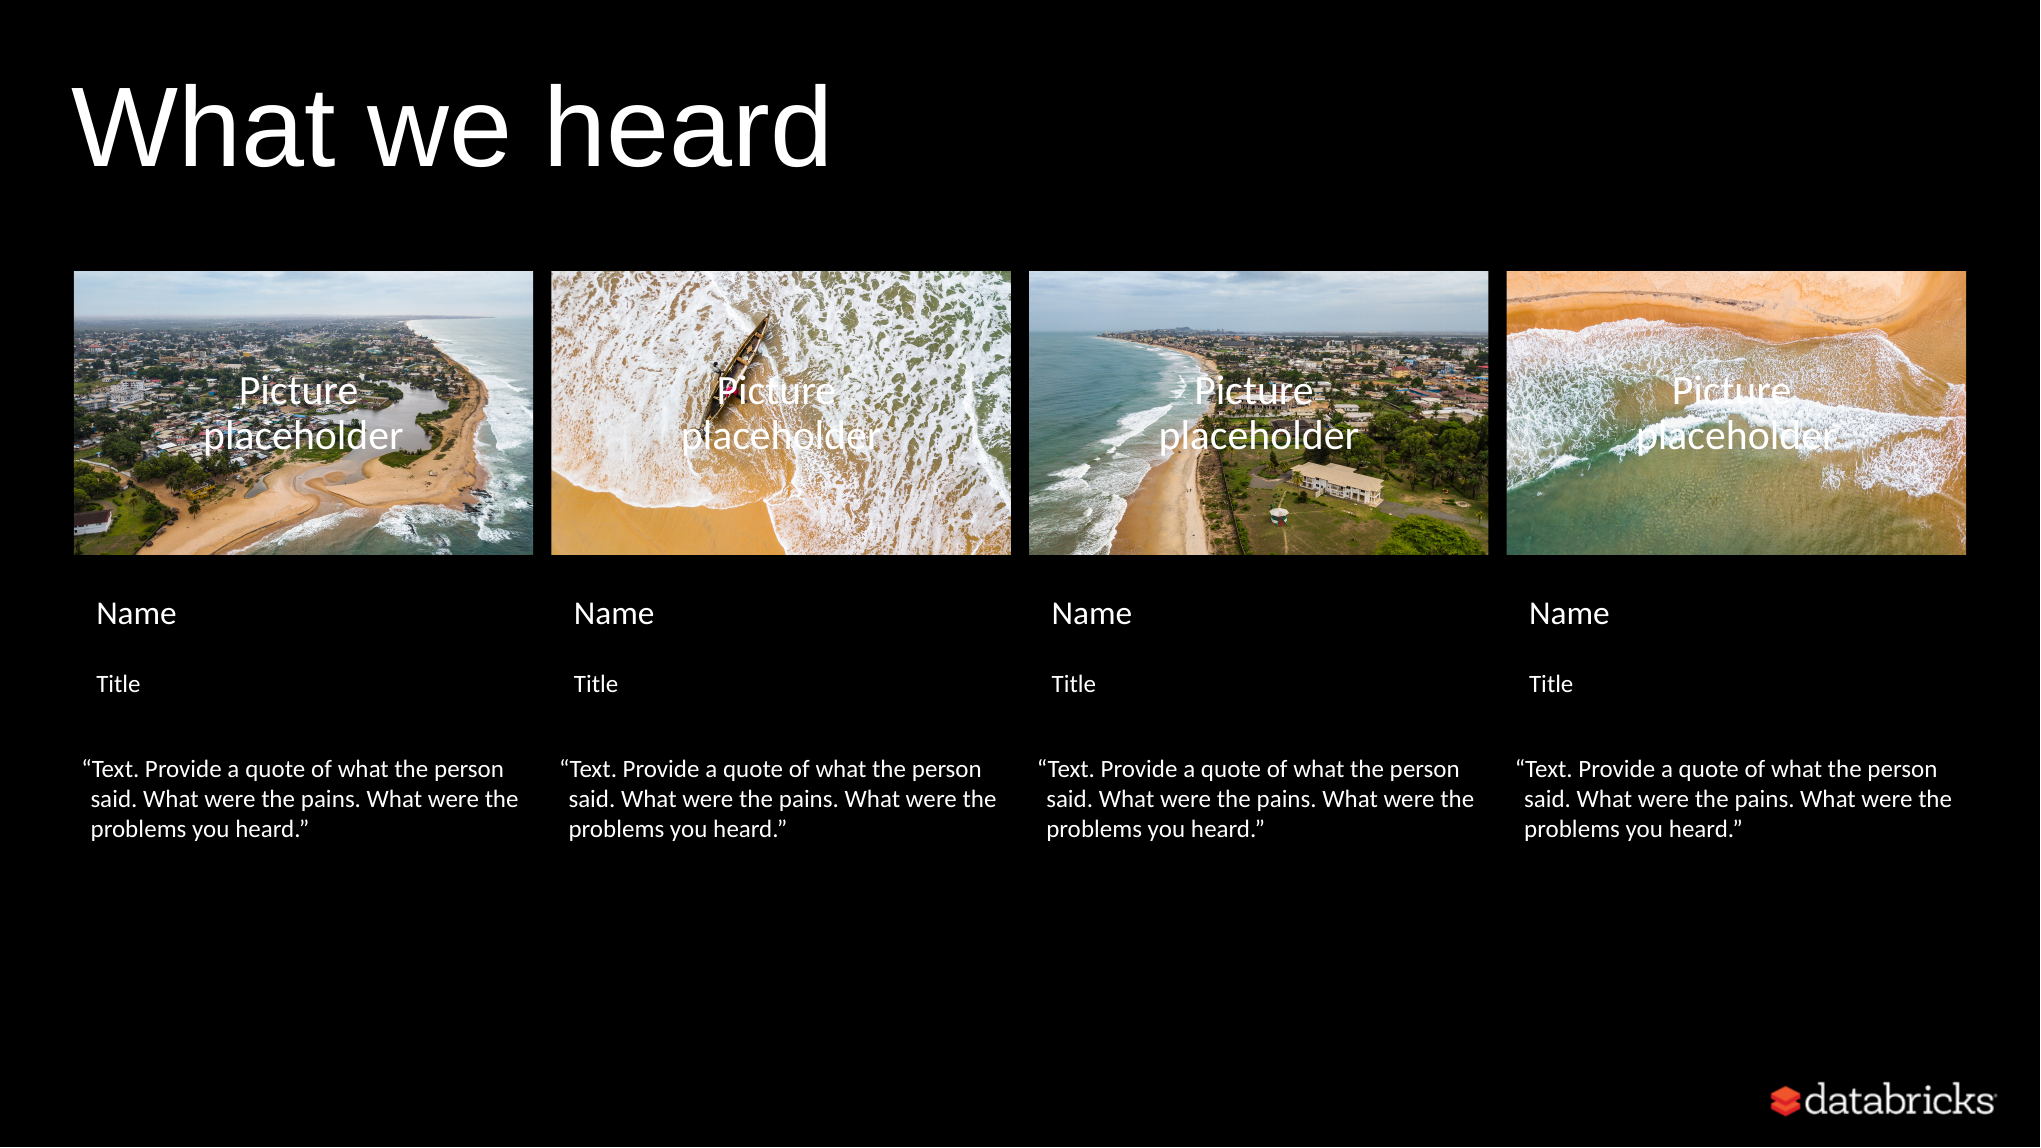

# What we heard
Picture
placeholder
Picture
placeholder
Picture
placeholder
Picture
placeholder
Name
Title
“Text. Provide a quote of what the person said. What were the pains. What were the problems you heard.”
Name
Title
“Text. Provide a quote of what the person said. What were the pains. What were the problems you heard.”
Name
Title
“Text. Provide a quote of what the person said. What were the pains. What were the problems you heard.”
Name
Title
“Text. Provide a quote of what the person said. What were the pains. What were the problems you heard.”